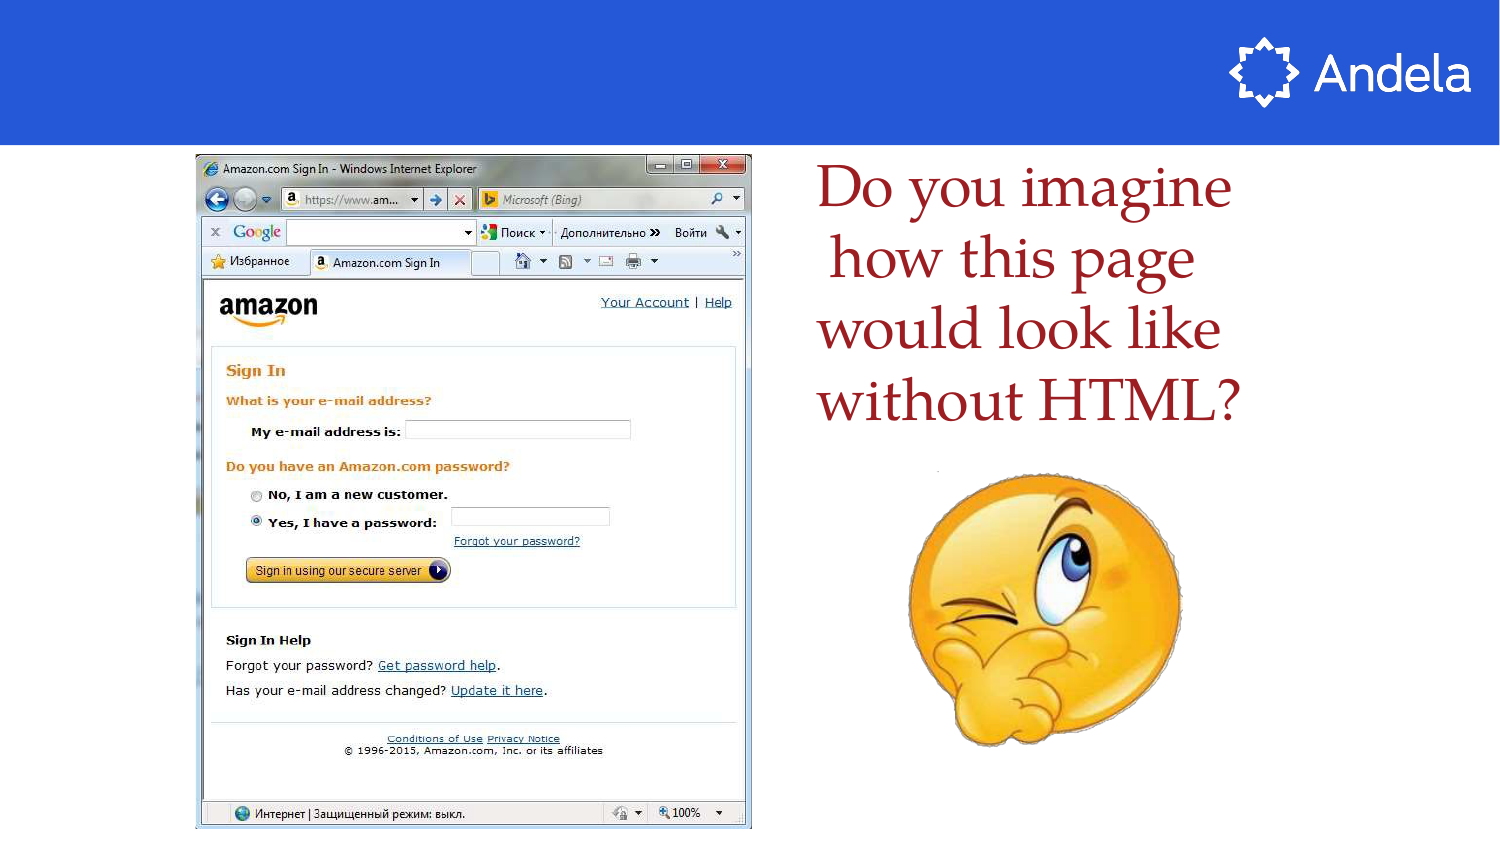

# Do you imagine  how this page  would look like  without HTML?